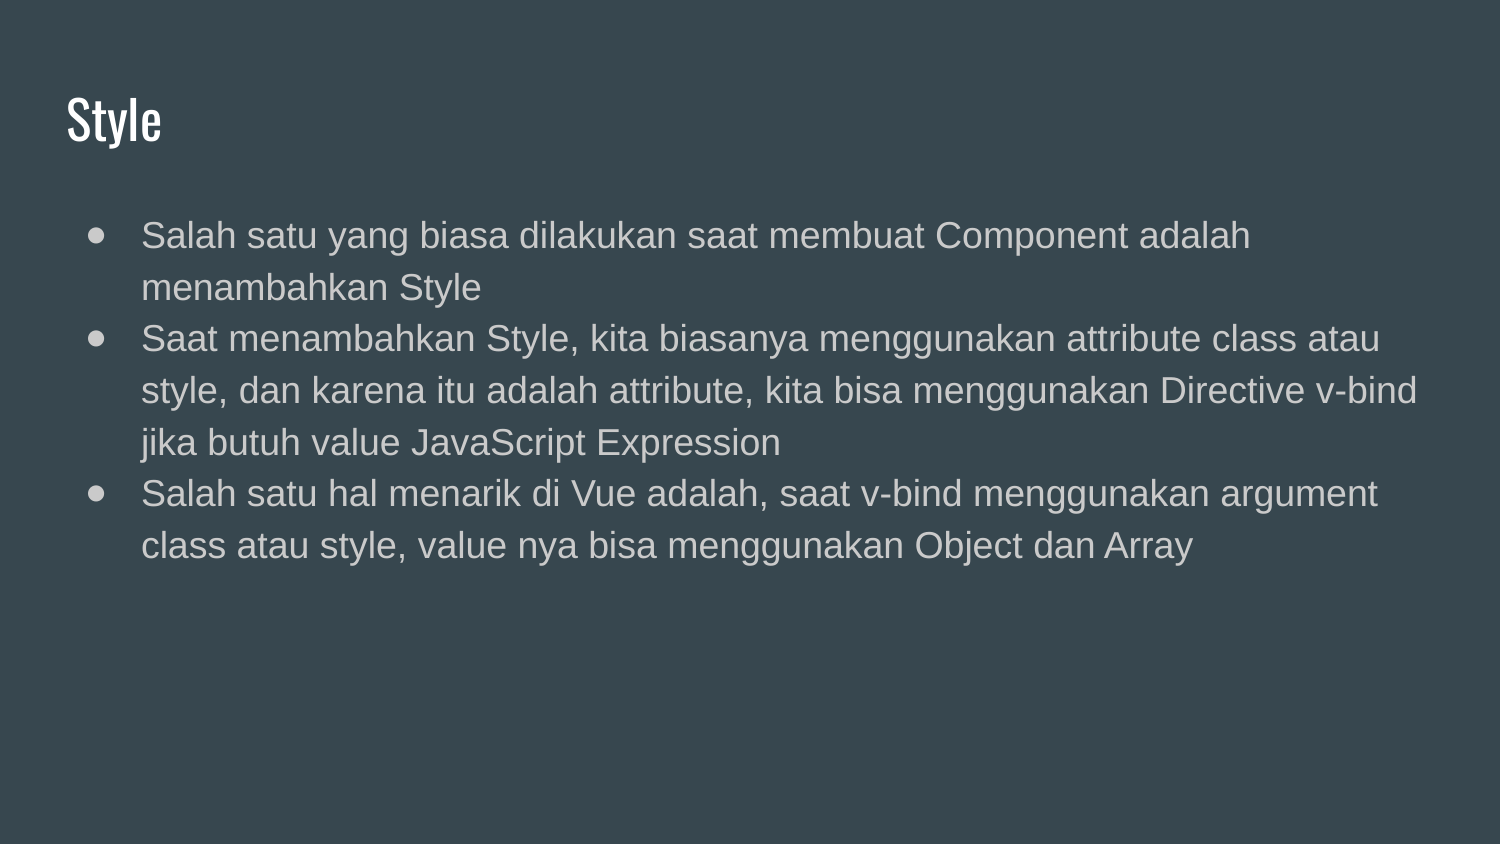

# Style
Salah satu yang biasa dilakukan saat membuat Component adalah menambahkan Style
Saat menambahkan Style, kita biasanya menggunakan attribute class atau style, dan karena itu adalah attribute, kita bisa menggunakan Directive v-bind jika butuh value JavaScript Expression
Salah satu hal menarik di Vue adalah, saat v-bind menggunakan argument class atau style, value nya bisa menggunakan Object dan Array